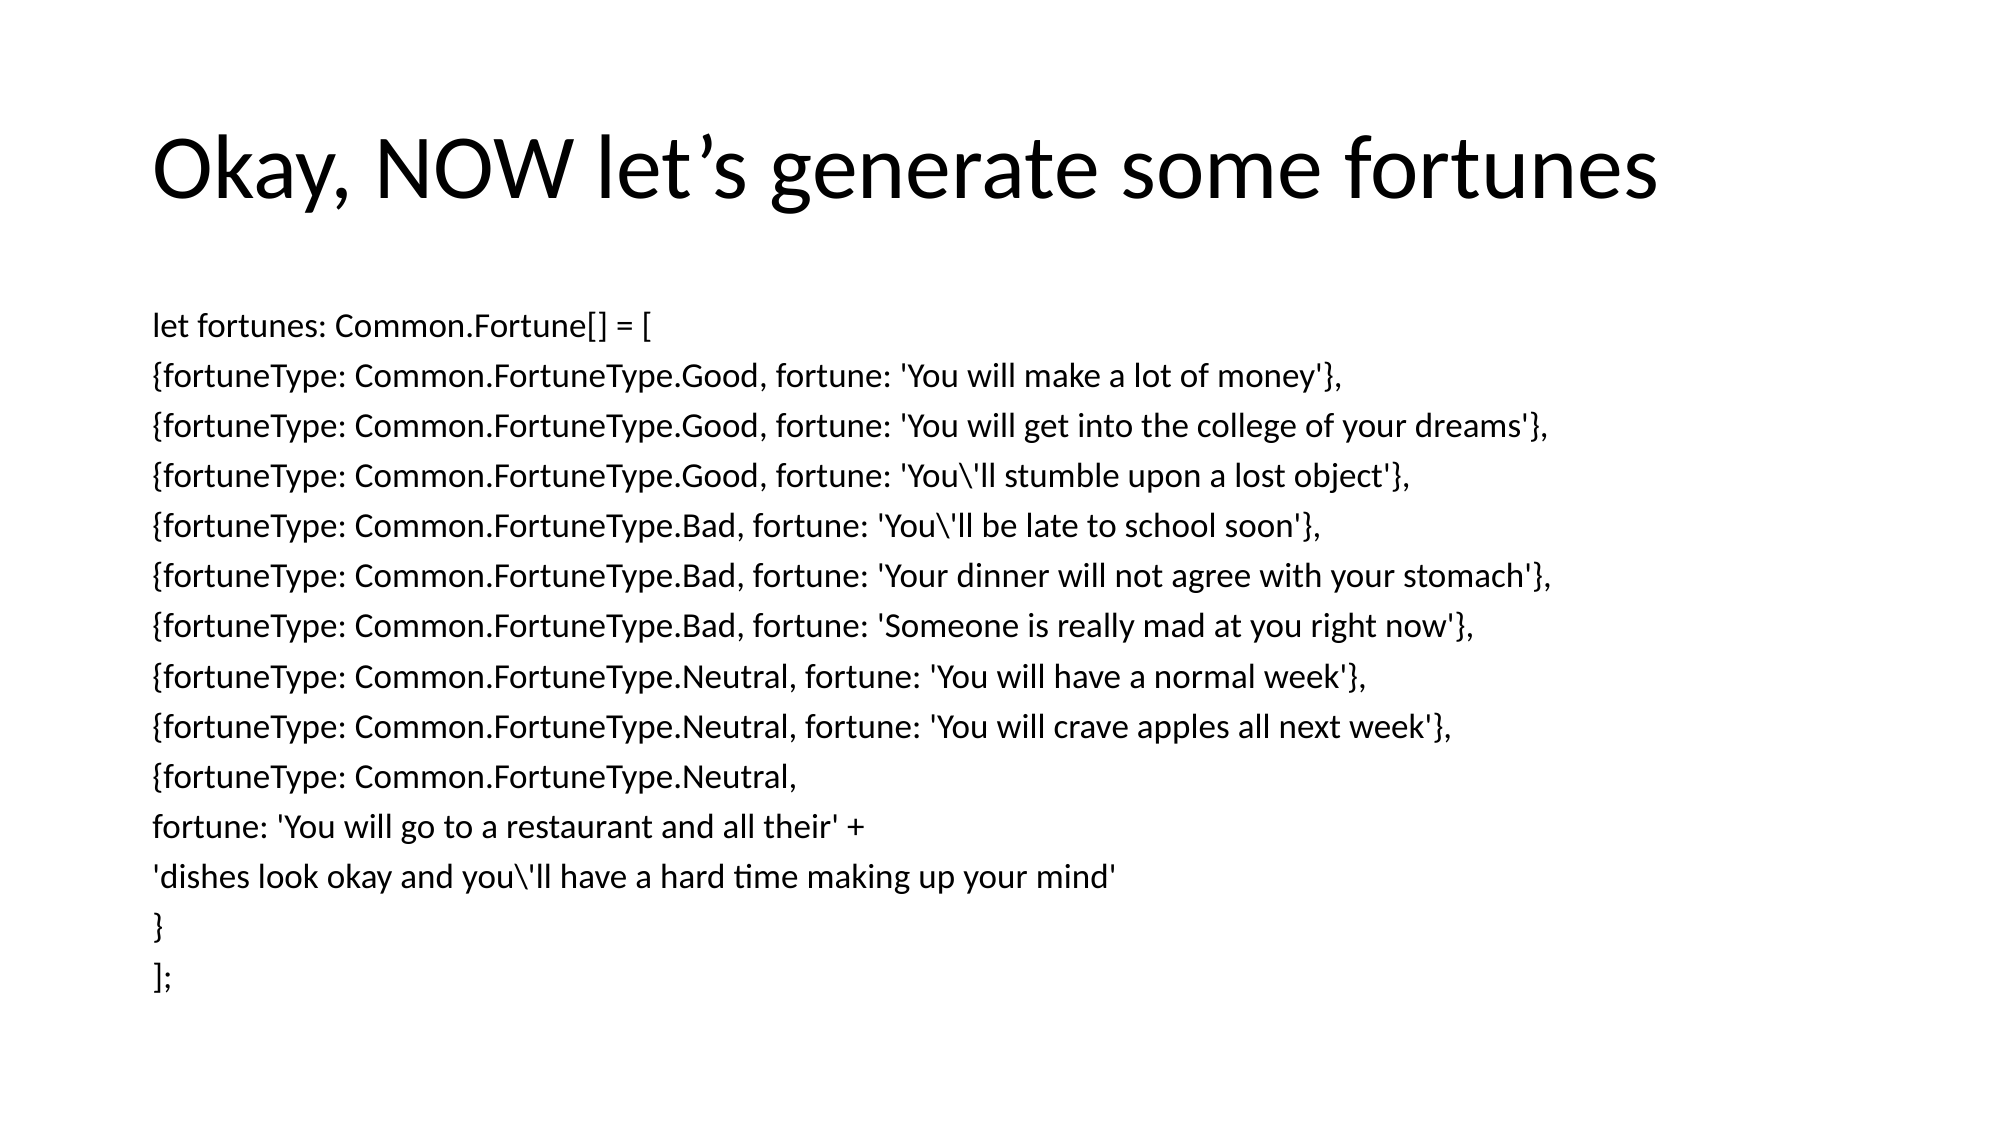

# Okay, NOW let’s generate some fortunes
let fortunes: Common.Fortune[] = [
{fortuneType: Common.FortuneType.Good, fortune: 'You will make a lot of money'},
{fortuneType: Common.FortuneType.Good, fortune: 'You will get into the college of your dreams'},
{fortuneType: Common.FortuneType.Good, fortune: 'You\'ll stumble upon a lost object'},
{fortuneType: Common.FortuneType.Bad, fortune: 'You\'ll be late to school soon'},
{fortuneType: Common.FortuneType.Bad, fortune: 'Your dinner will not agree with your stomach'},
{fortuneType: Common.FortuneType.Bad, fortune: 'Someone is really mad at you right now'},
{fortuneType: Common.FortuneType.Neutral, fortune: 'You will have a normal week'},
{fortuneType: Common.FortuneType.Neutral, fortune: 'You will crave apples all next week'},
{fortuneType: Common.FortuneType.Neutral,
fortune: 'You will go to a restaurant and all their' +
'dishes look okay and you\'ll have a hard time making up your mind'
}
];